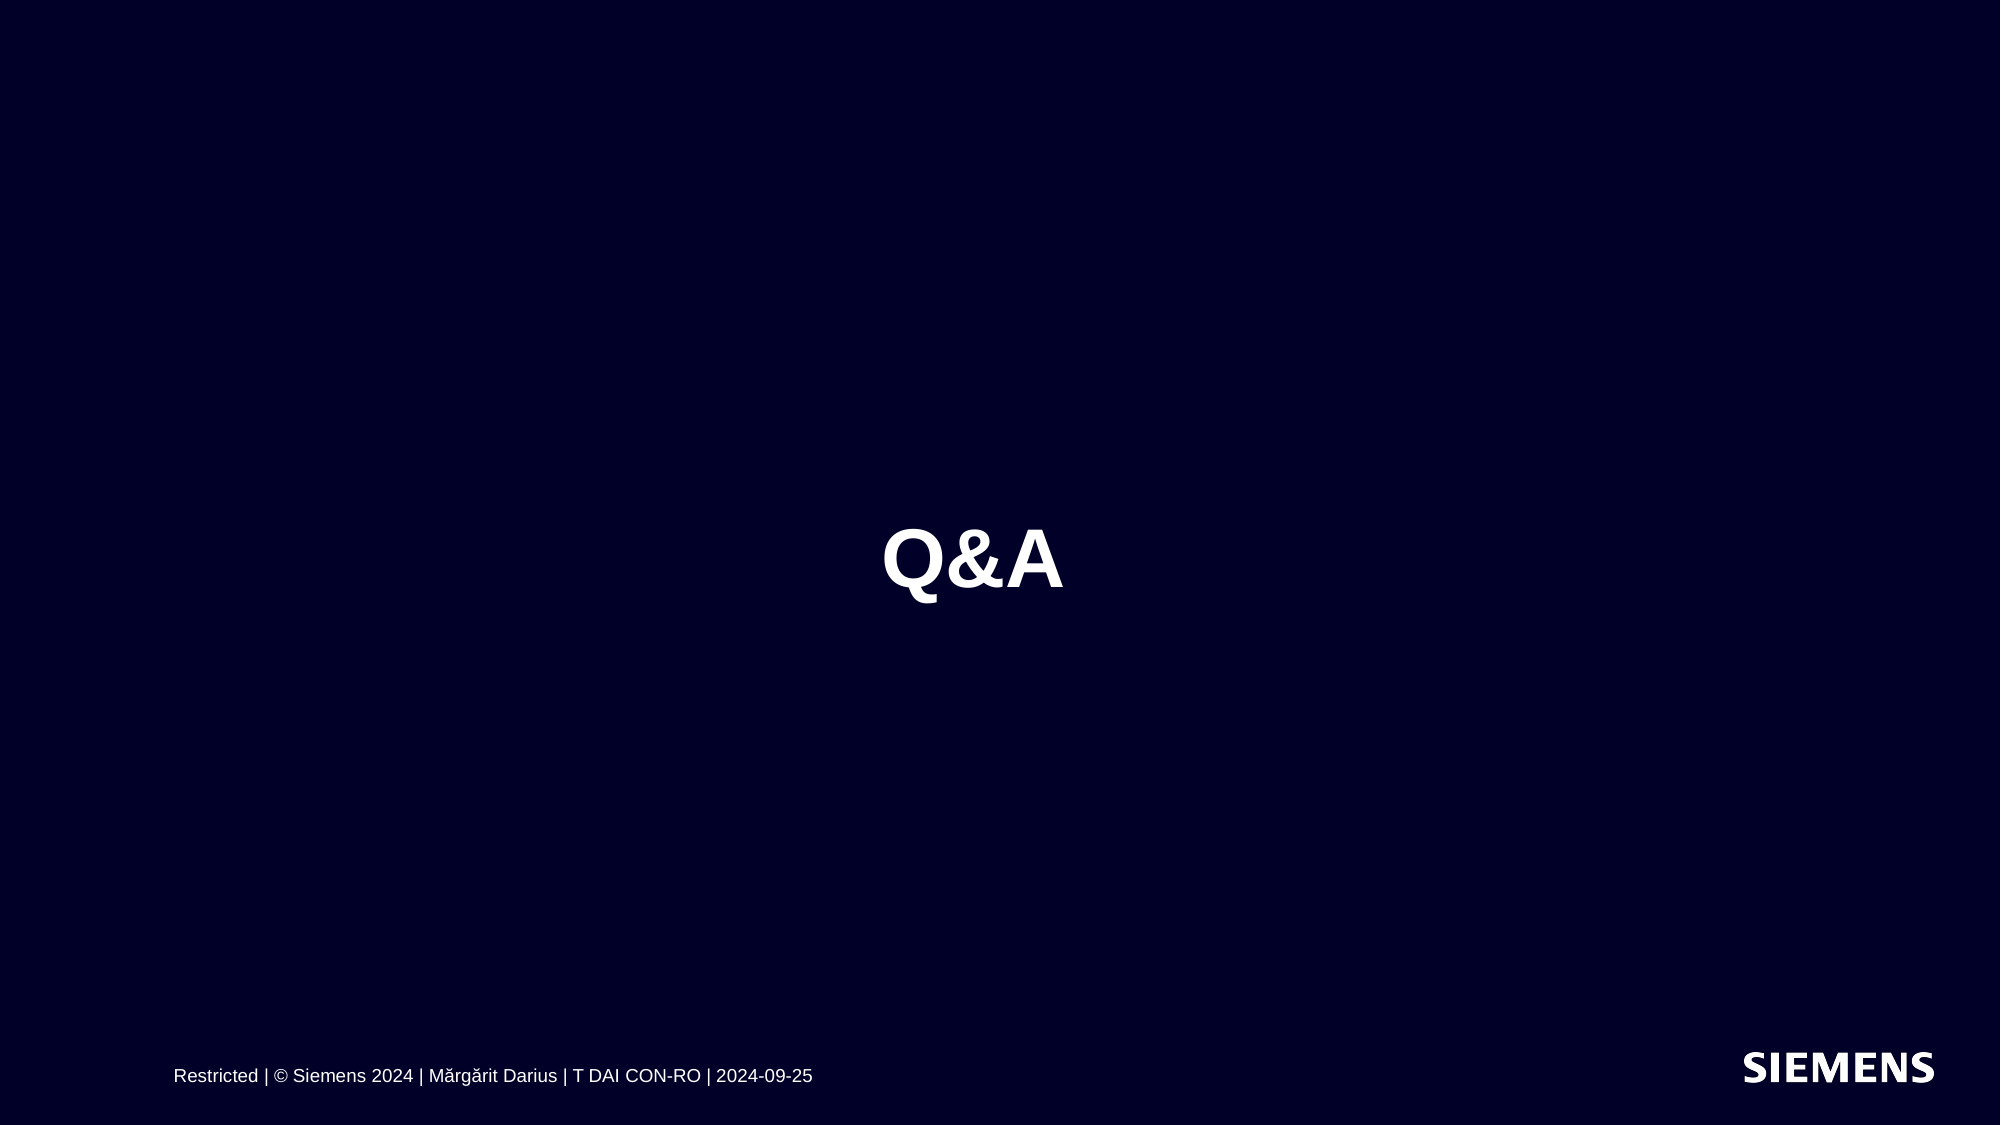

# Q&A
Restricted | © Siemens 2024 | Mărgărit Darius | T DAI CON-RO | 2024-09-25